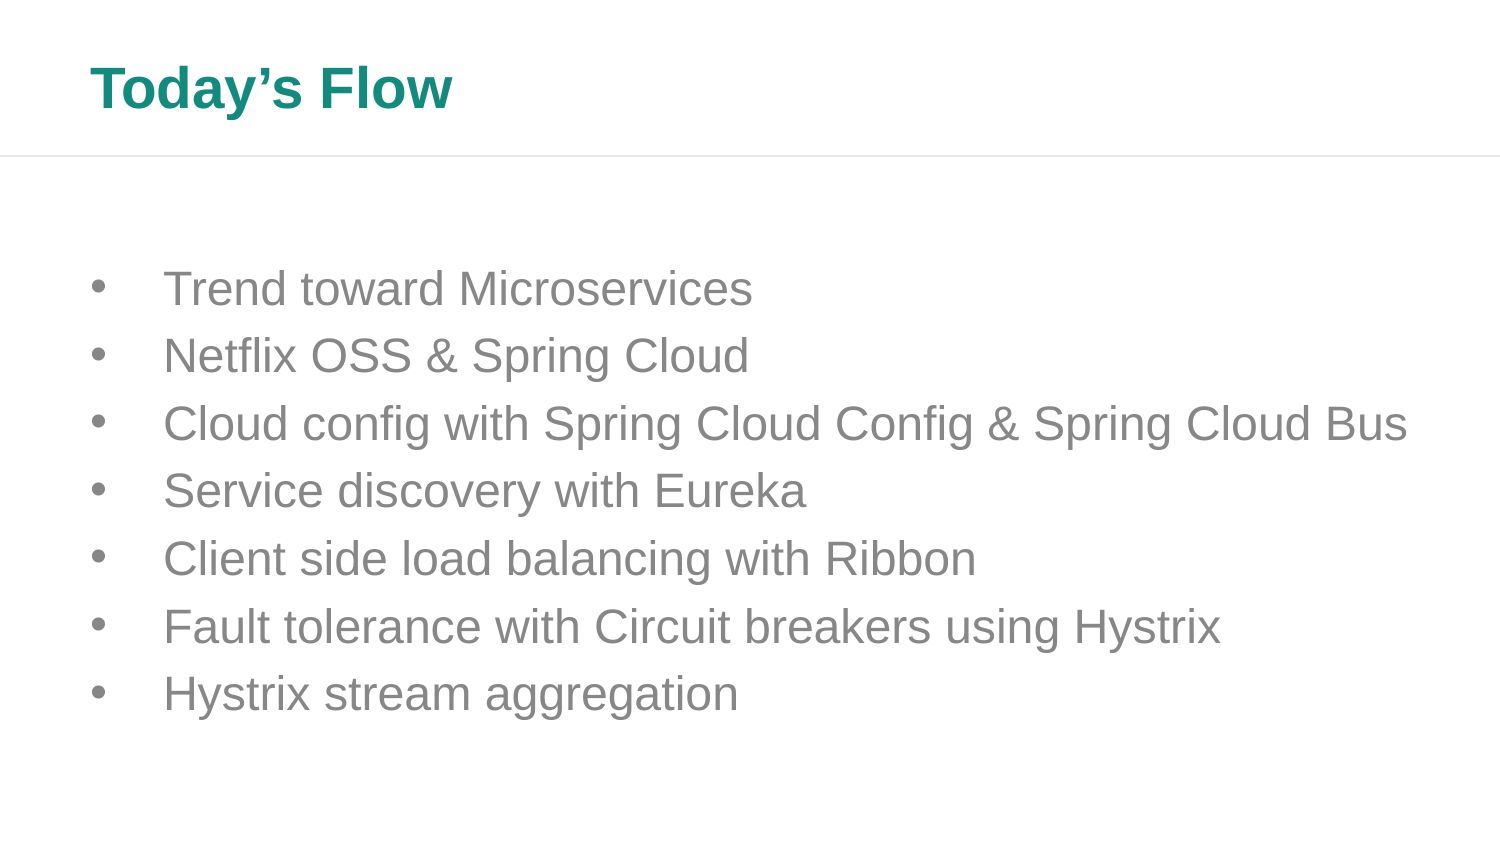

# Today’s Flow
Trend toward Microservices
Netflix OSS & Spring Cloud
Cloud config with Spring Cloud Config & Spring Cloud Bus
Service discovery with Eureka
Client side load balancing with Ribbon
Fault tolerance with Circuit breakers using Hystrix
Hystrix stream aggregation